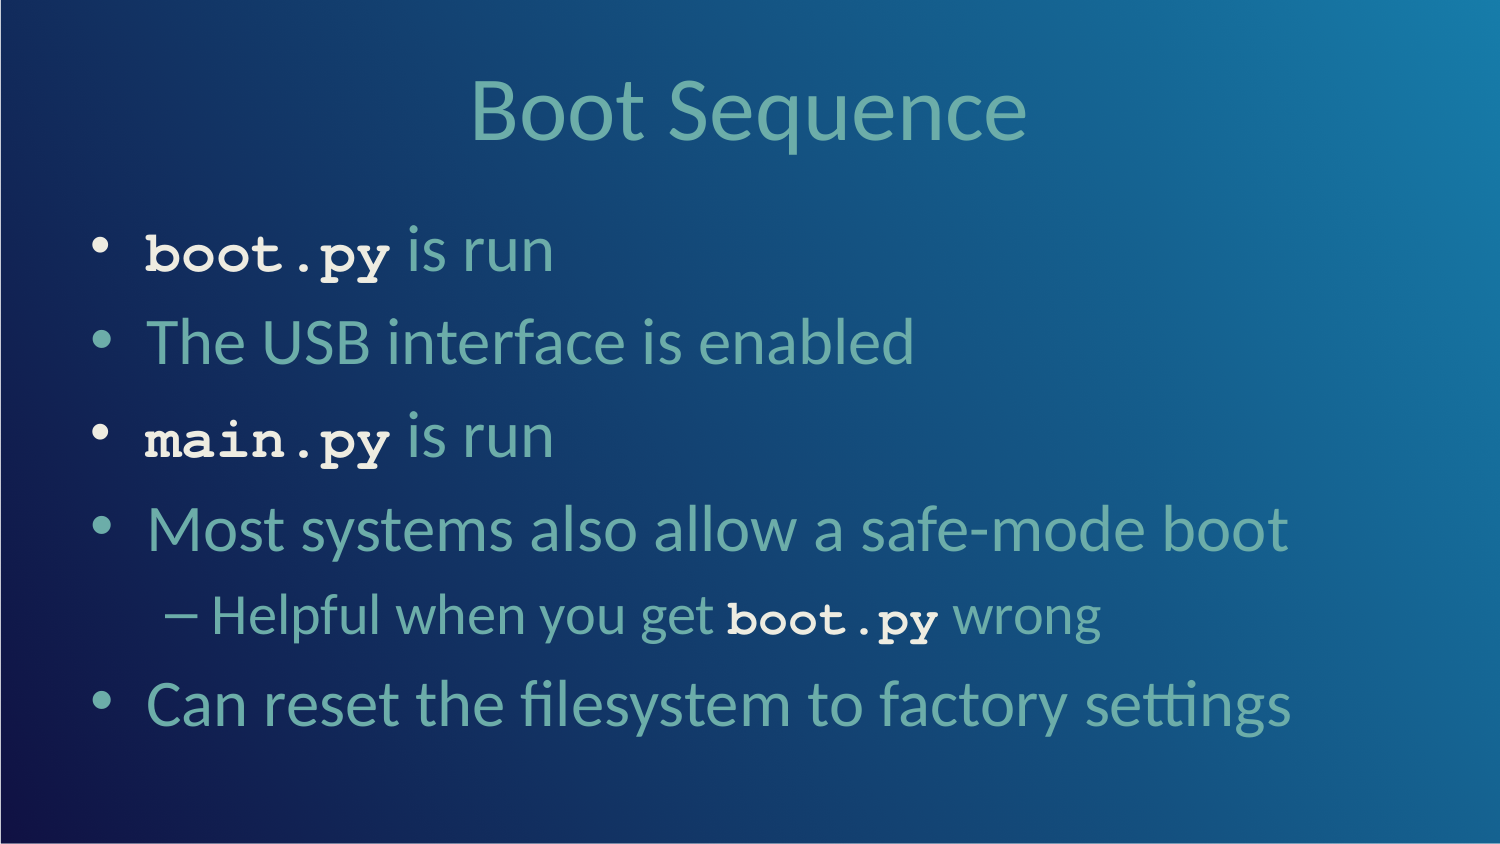

# Boot Sequence
boot.py is run
The USB interface is enabled
main.py is run
Most systems also allow a safe-mode boot
Helpful when you get boot.py wrong
Can reset the filesystem to factory settings